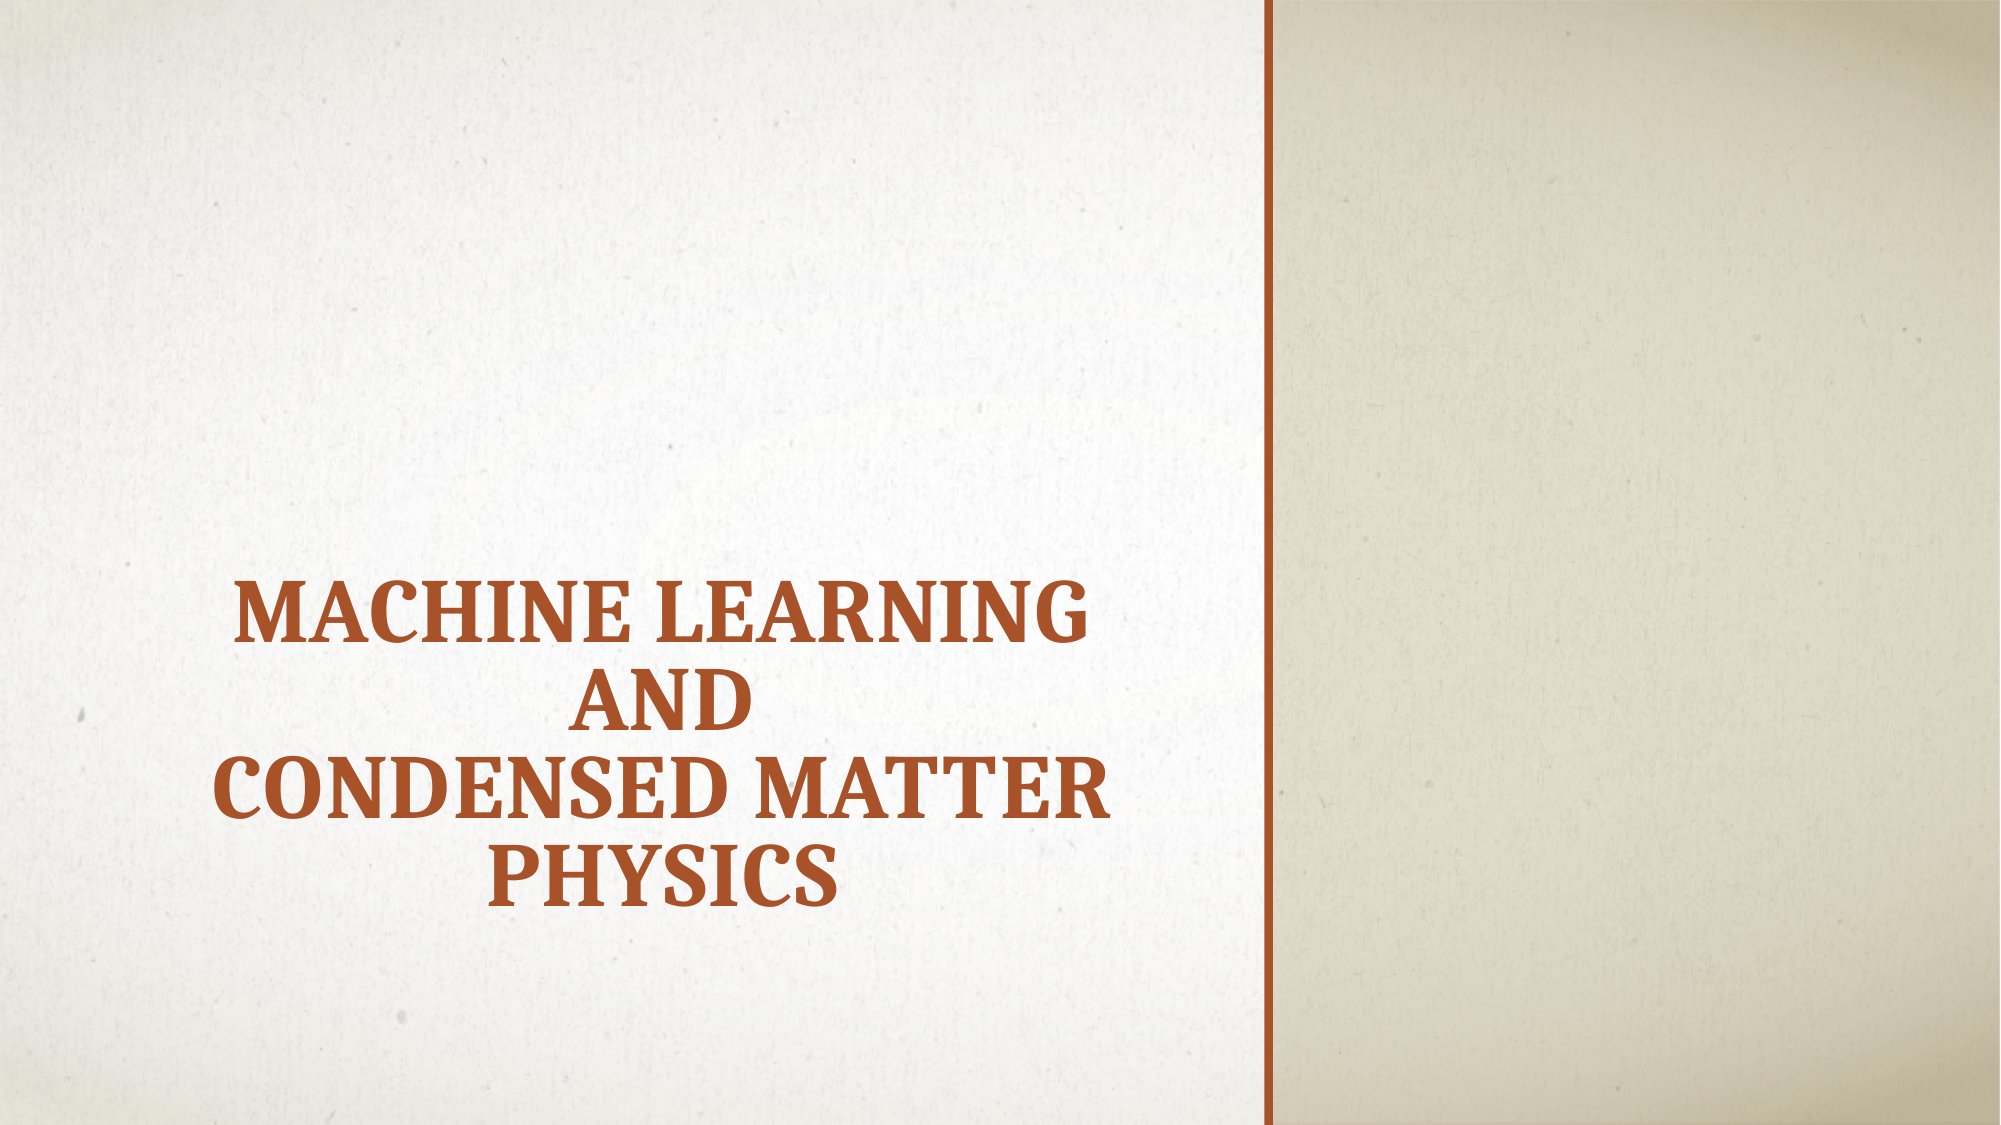

# Machine learning And Condensed Matter Physics